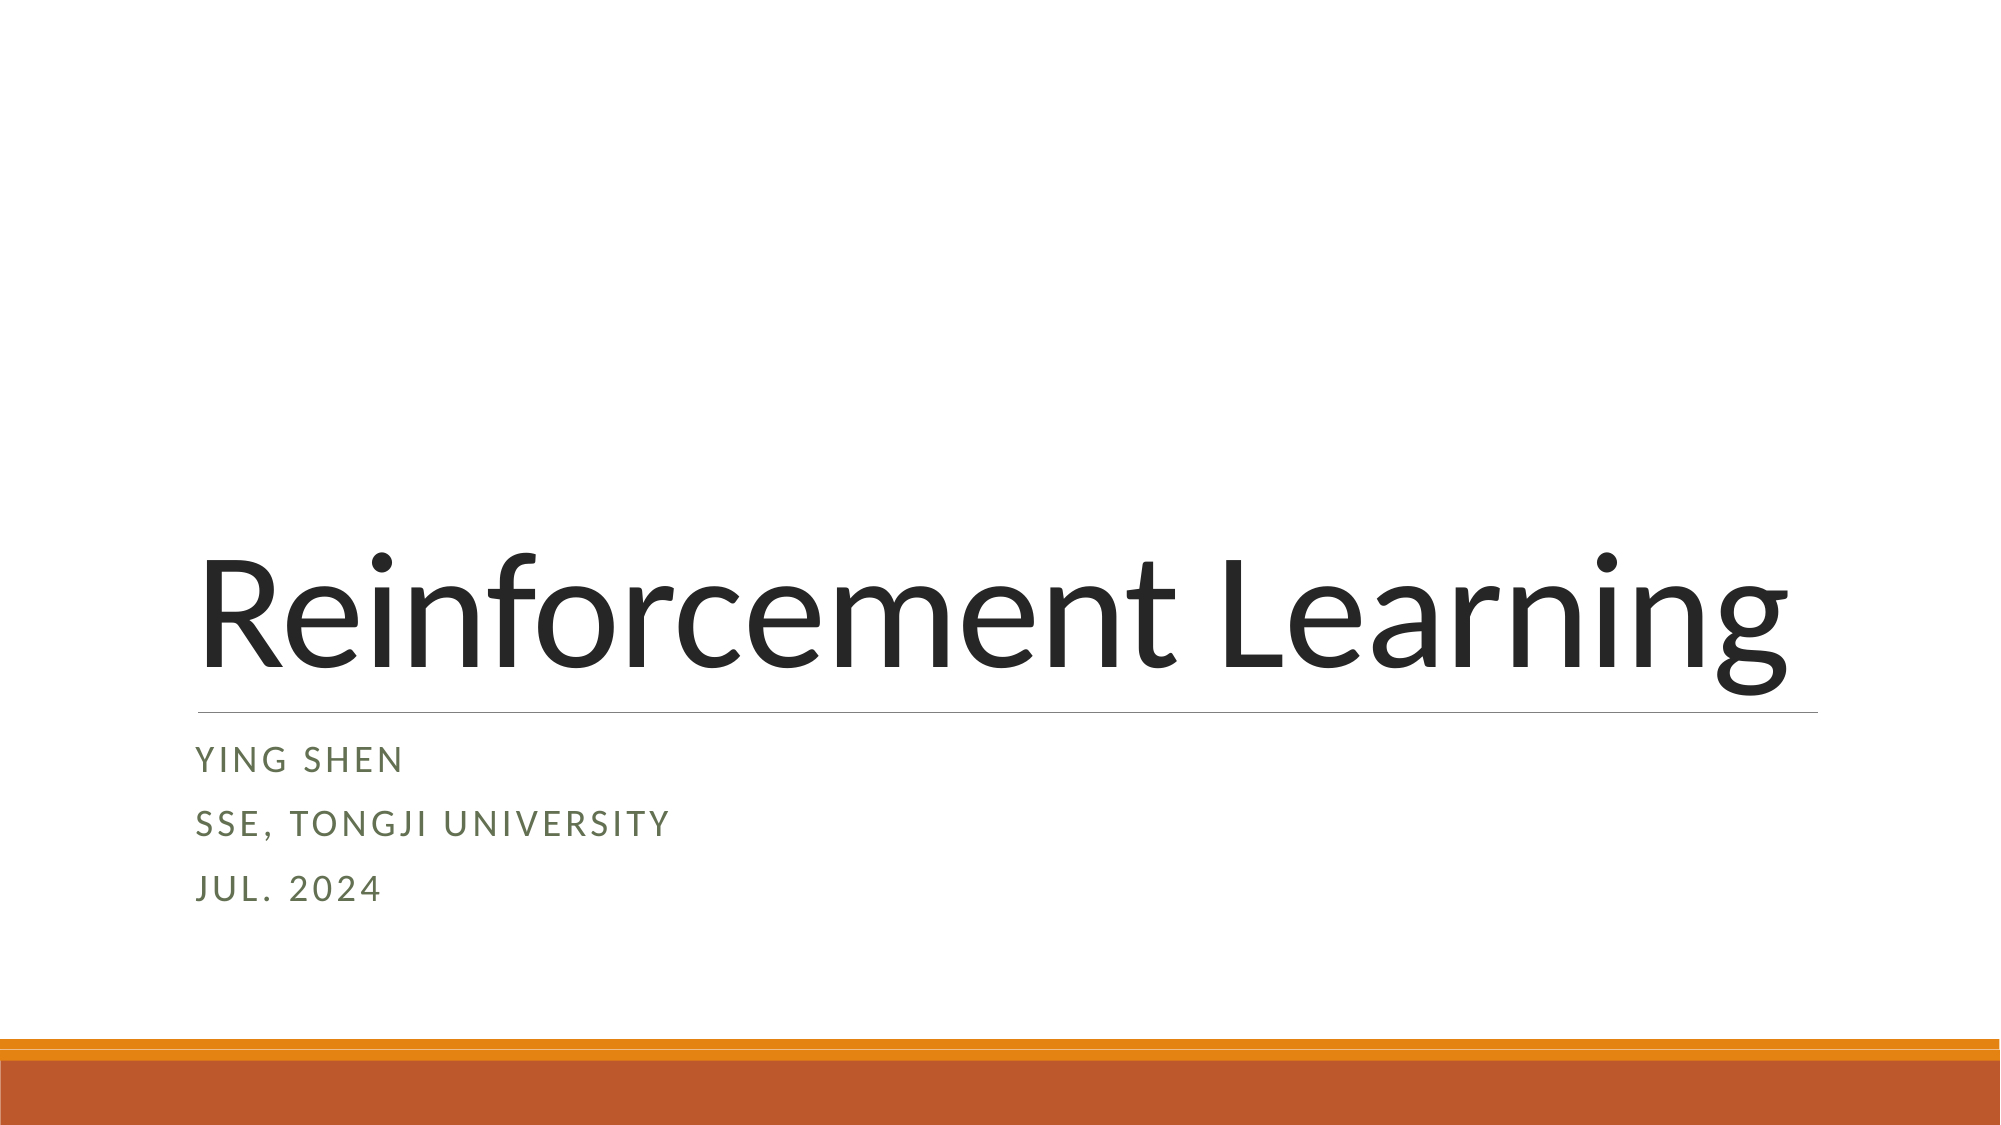

# Reinforcement Learning
Ying shen
Sse, tongji university
Jul. 2024